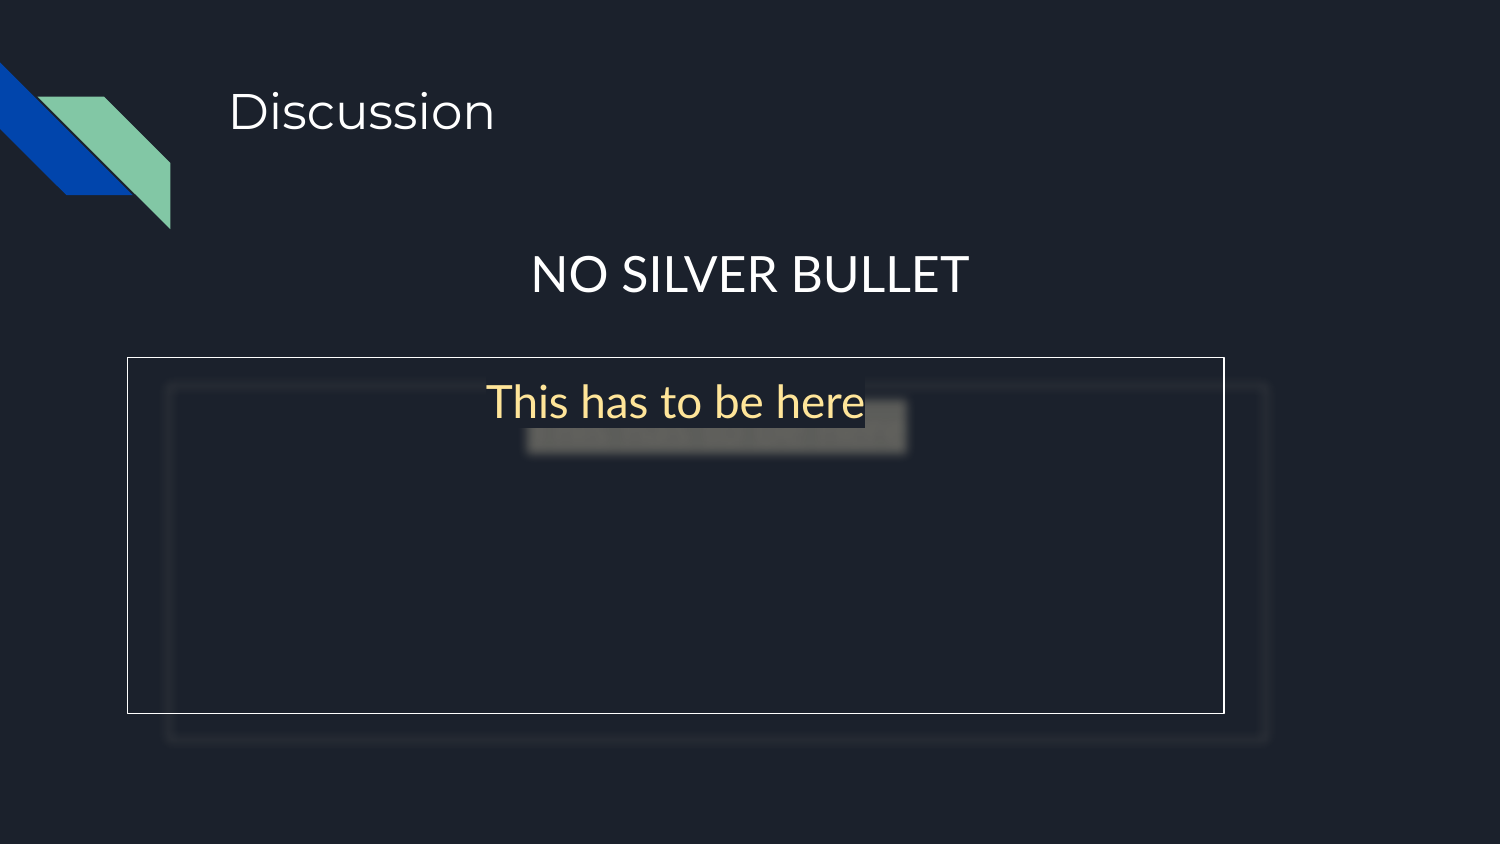

# Discussion
NO SILVER BULLET
This has to be here